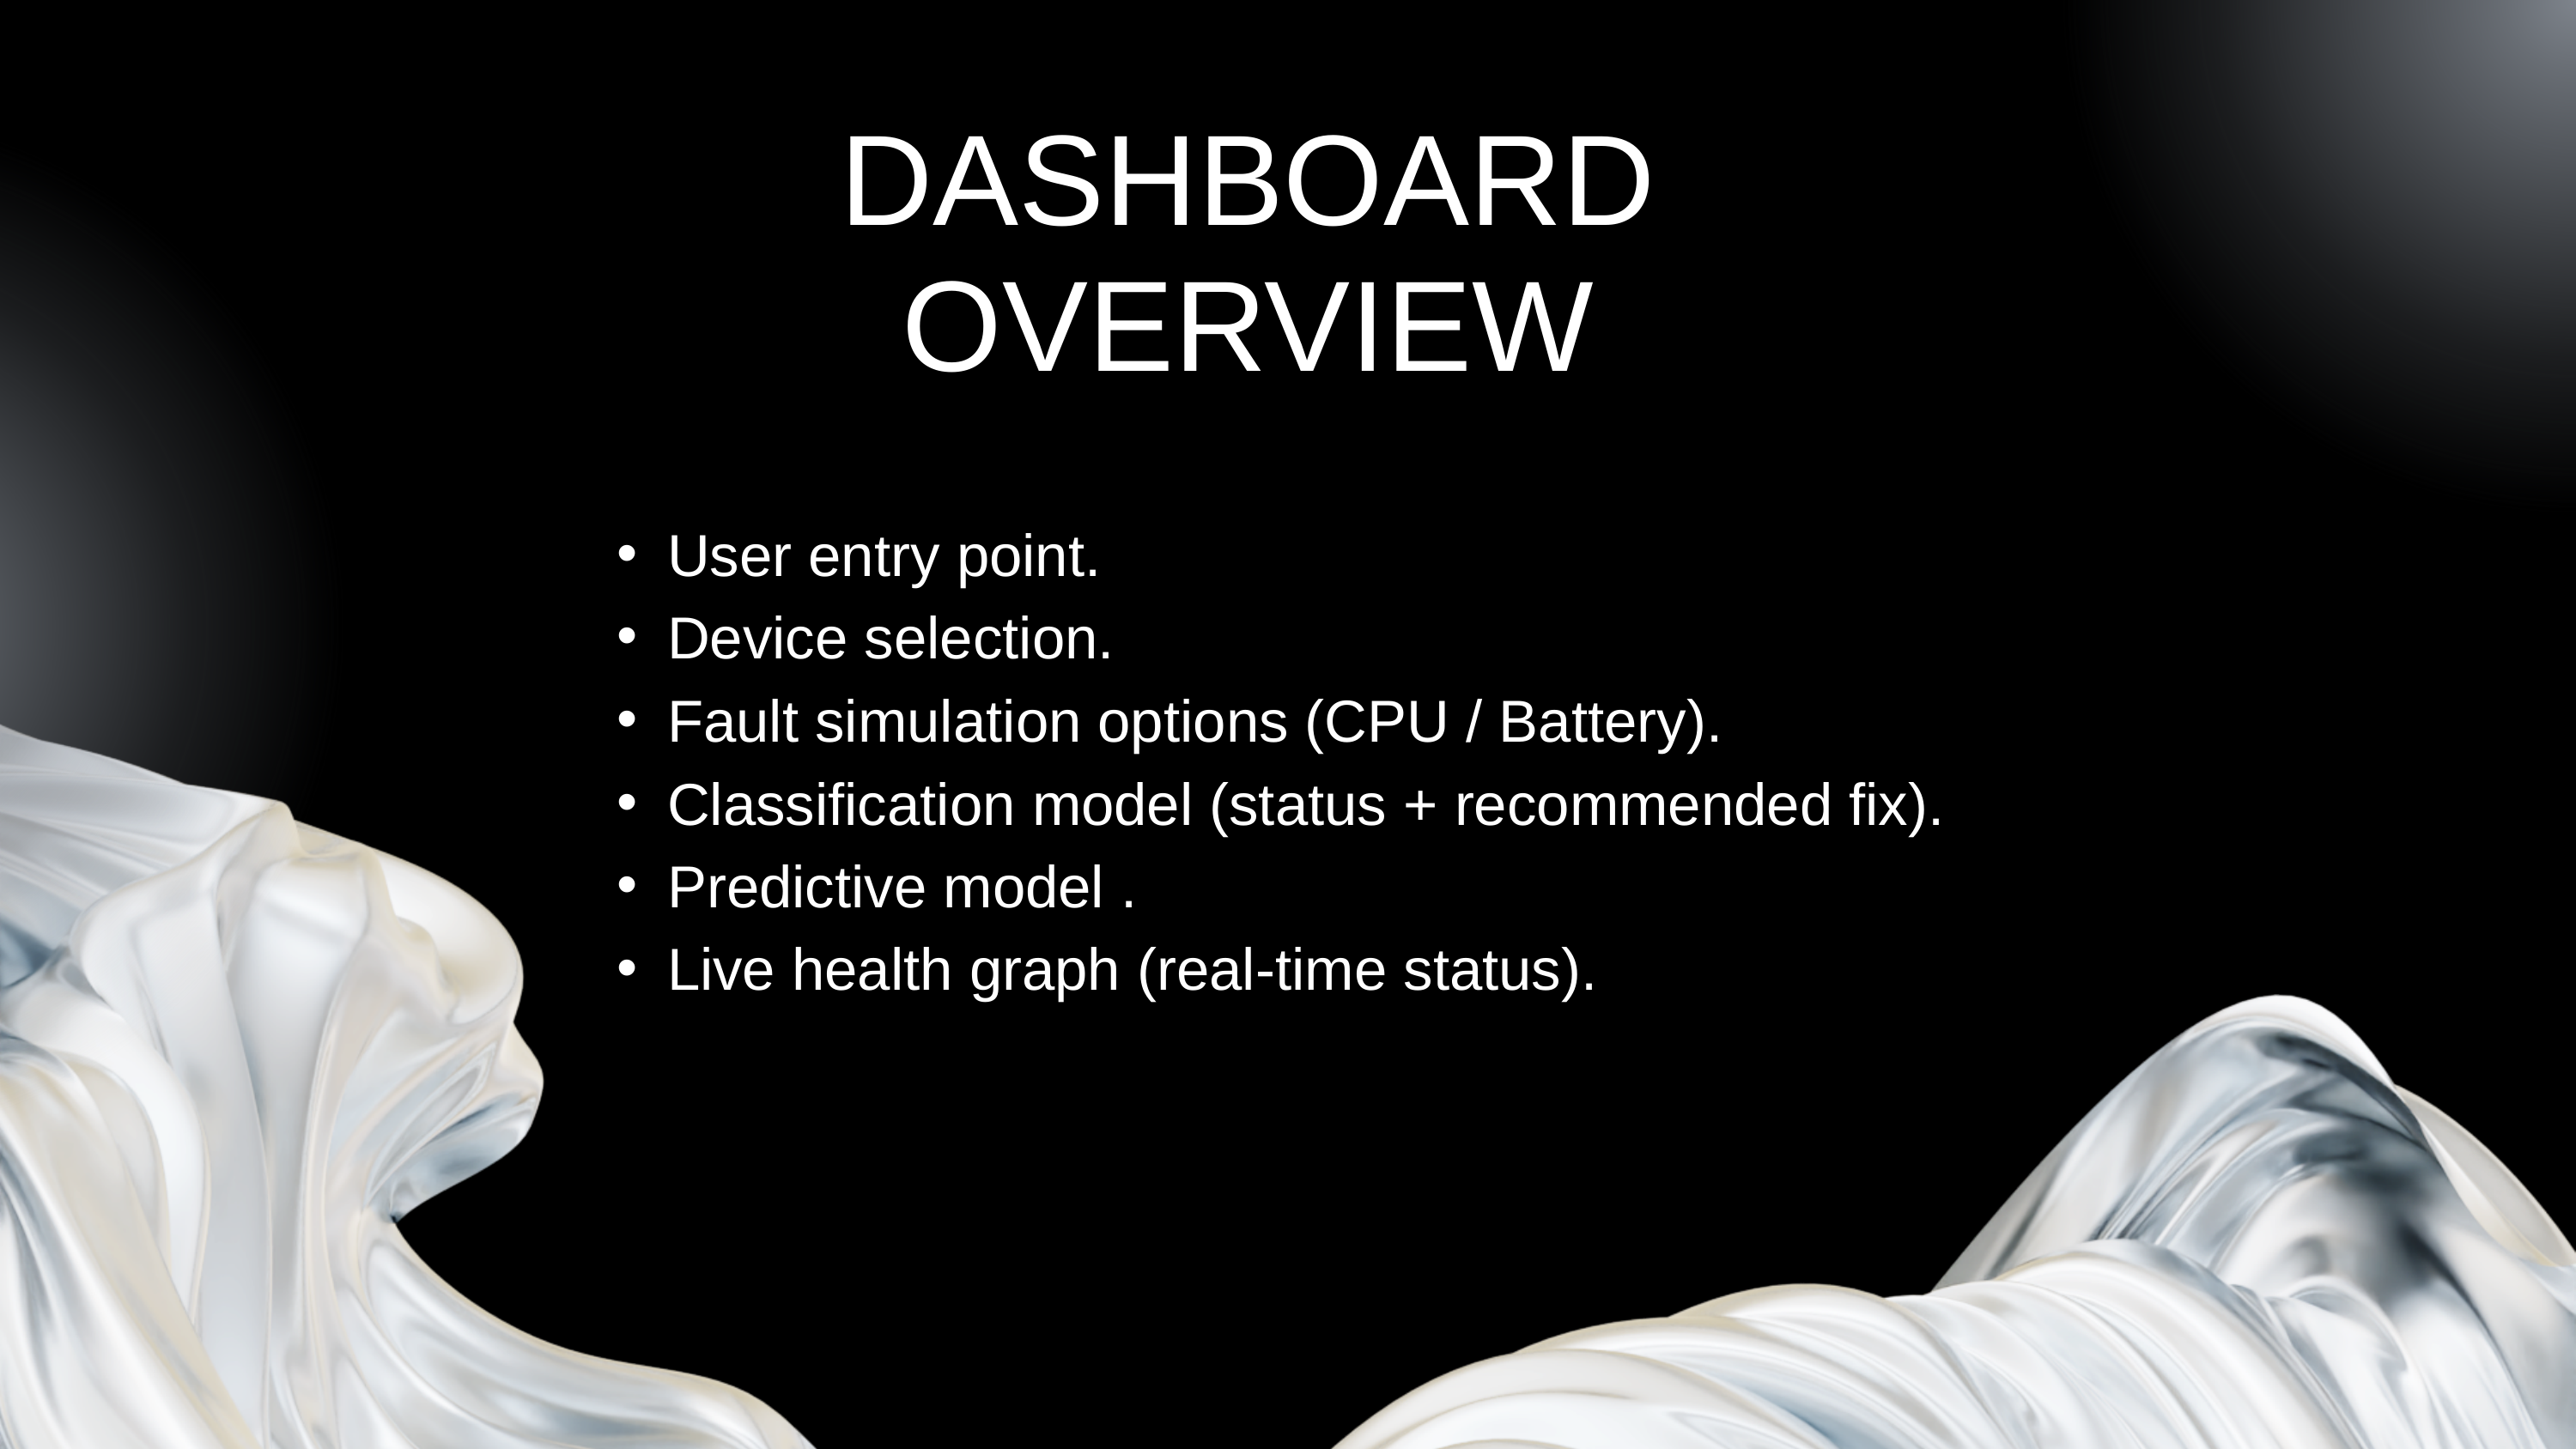

DASHBOARD OVERVIEW

User entry point.
Device selection.
Fault simulation options (CPU / Battery).
Classification model (status + recommended fix).
Predictive model .
Live health graph (real-time status).